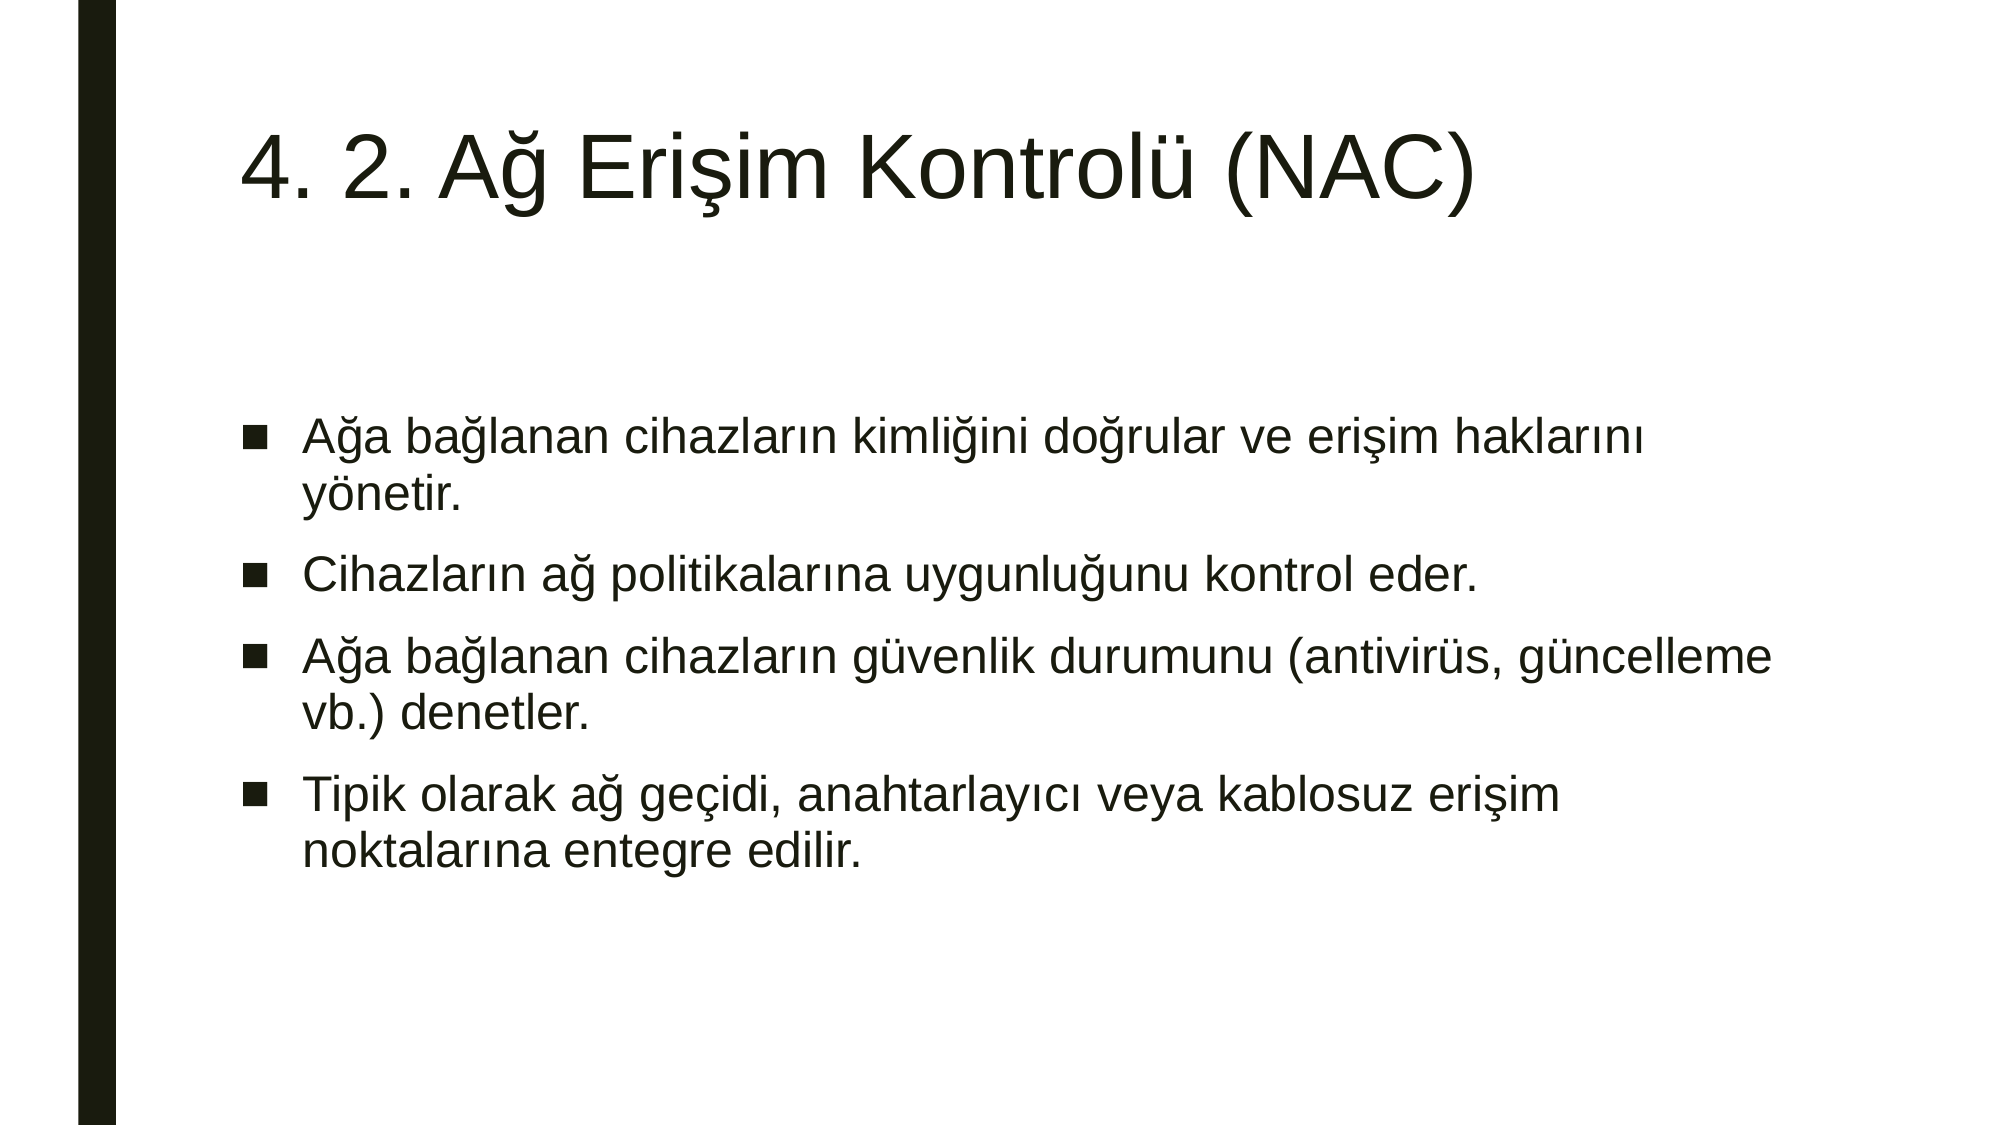

# 4. 2. Ağ Erişim Kontrolü (NAC)
Ağa bağlanan cihazların kimliğini doğrular ve erişim haklarını yönetir.
Cihazların ağ politikalarına uygunluğunu kontrol eder.
Ağa bağlanan cihazların güvenlik durumunu (antivirüs, güncelleme vb.) denetler.
Tipik olarak ağ geçidi, anahtarlayıcı veya kablosuz erişim noktalarına entegre edilir.